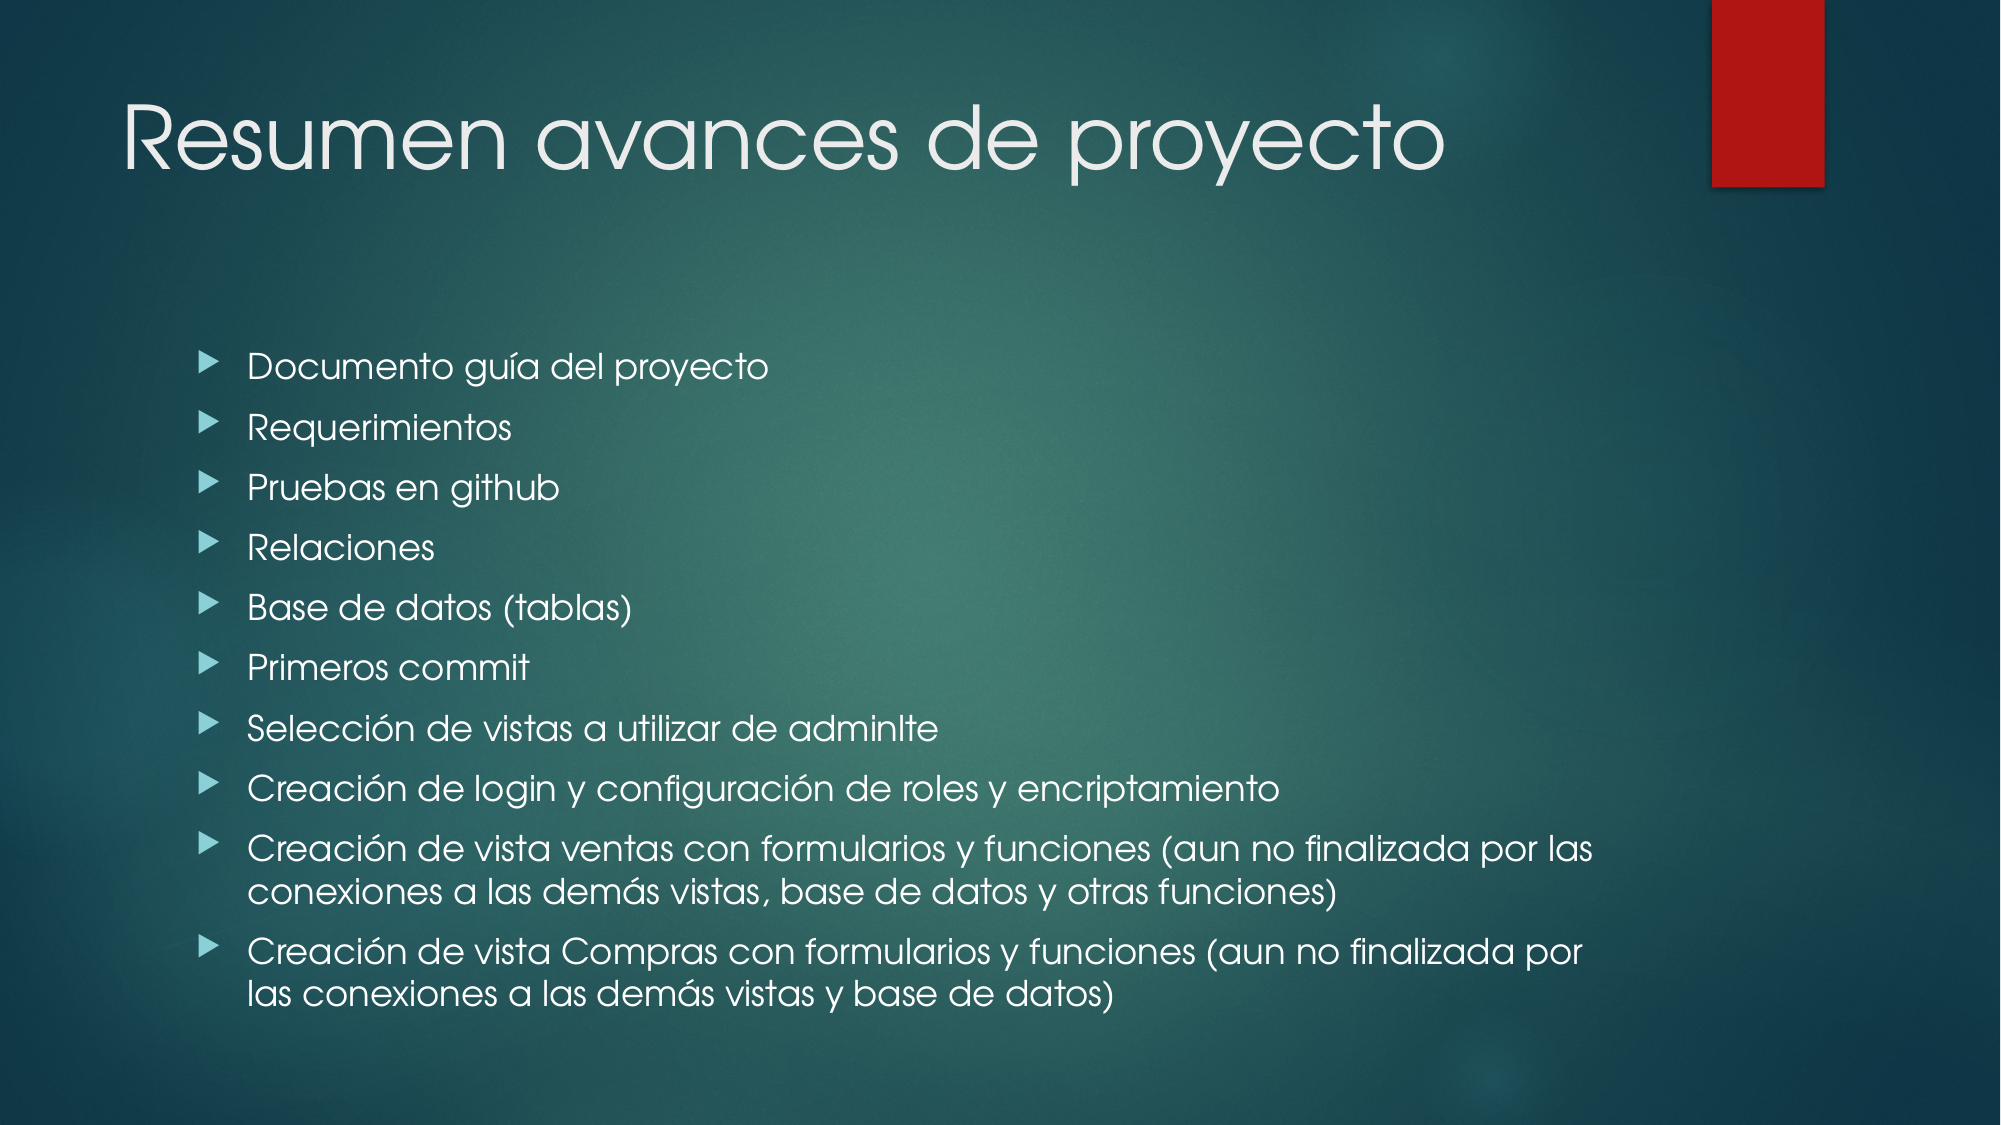

# Resumen avances de proyecto
Documento guía del proyecto
Requerimientos
Pruebas en github
Relaciones
Base de datos (tablas)
Primeros commit
Selección de vistas a utilizar de adminlte
Creación de login y configuración de roles y encriptamiento
Creación de vista ventas con formularios y funciones (aun no finalizada por las conexiones a las demás vistas, base de datos y otras funciones)
Creación de vista Compras con formularios y funciones (aun no finalizada por las conexiones a las demás vistas y base de datos)